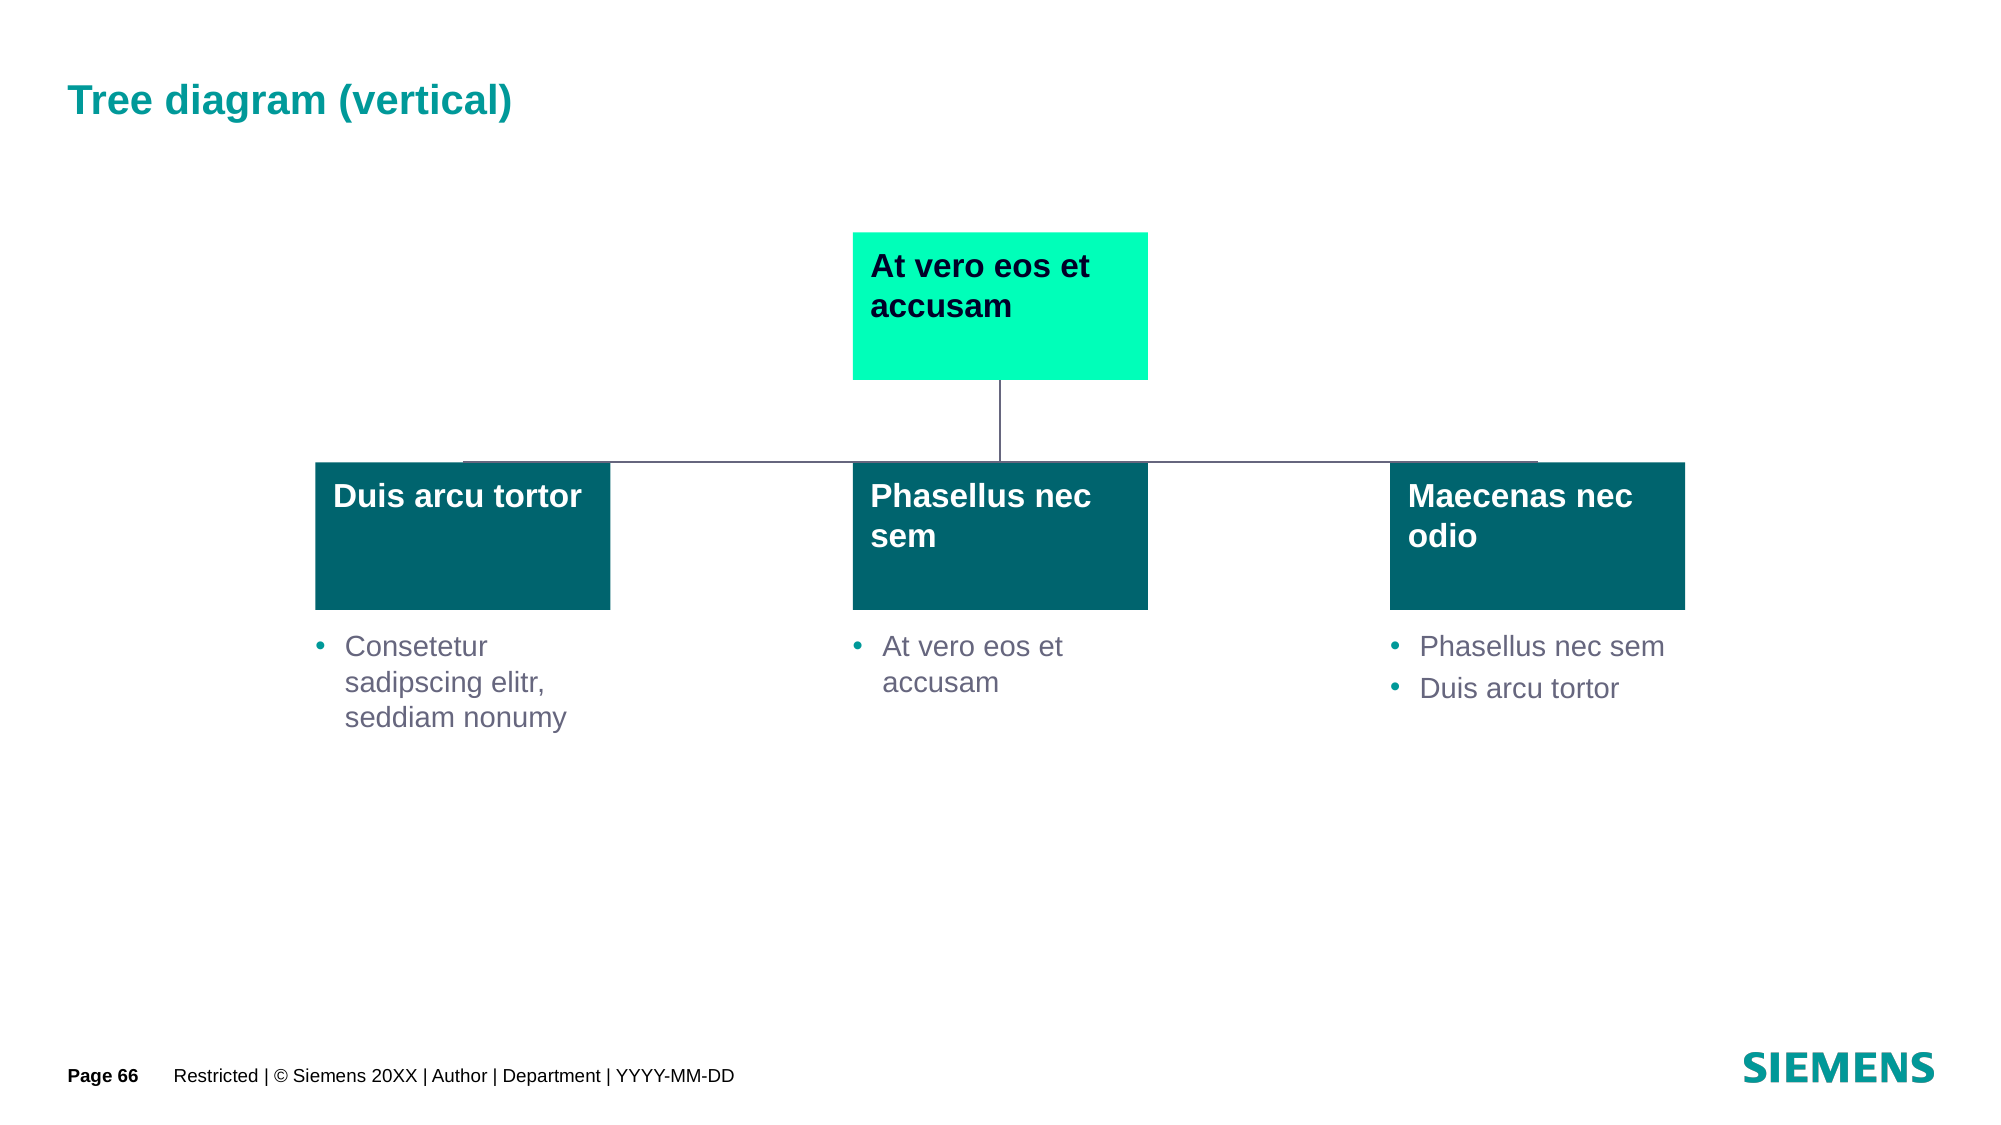

# Tree diagram (vertical)
At vero eos et accusam
Duis arcu tortor
Phasellus nec sem
Maecenas nec odio
Consetetur sadipscing elitr, seddiam nonumy
At vero eos et accusam
Phasellus nec sem
Duis arcu tortor
Page 66
Restricted | © Siemens 20XX | Author | Department | YYYY-MM-DD